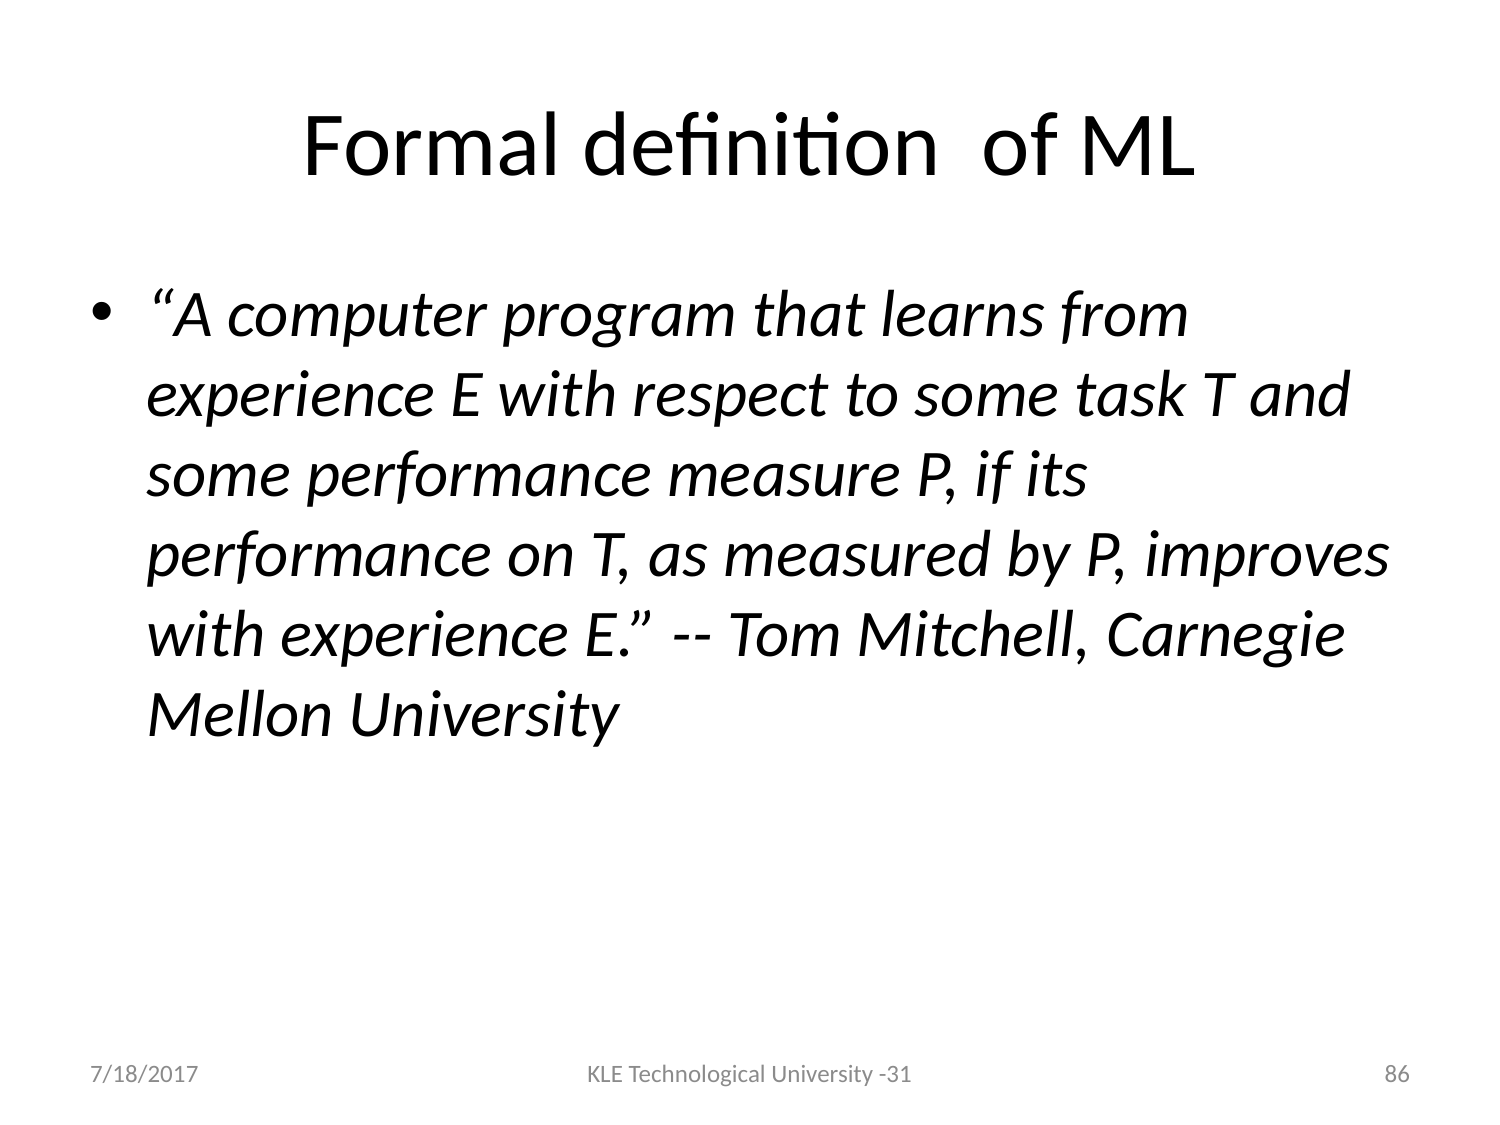

# Formal definition  of ML
“A computer program that learns from experience E with respect to some task T and some performance measure P, if its performance on T, as measured by P, improves with experience E.” -- Tom Mitchell, Carnegie Mellon University
7/18/2017
KLE Technological University -31
86